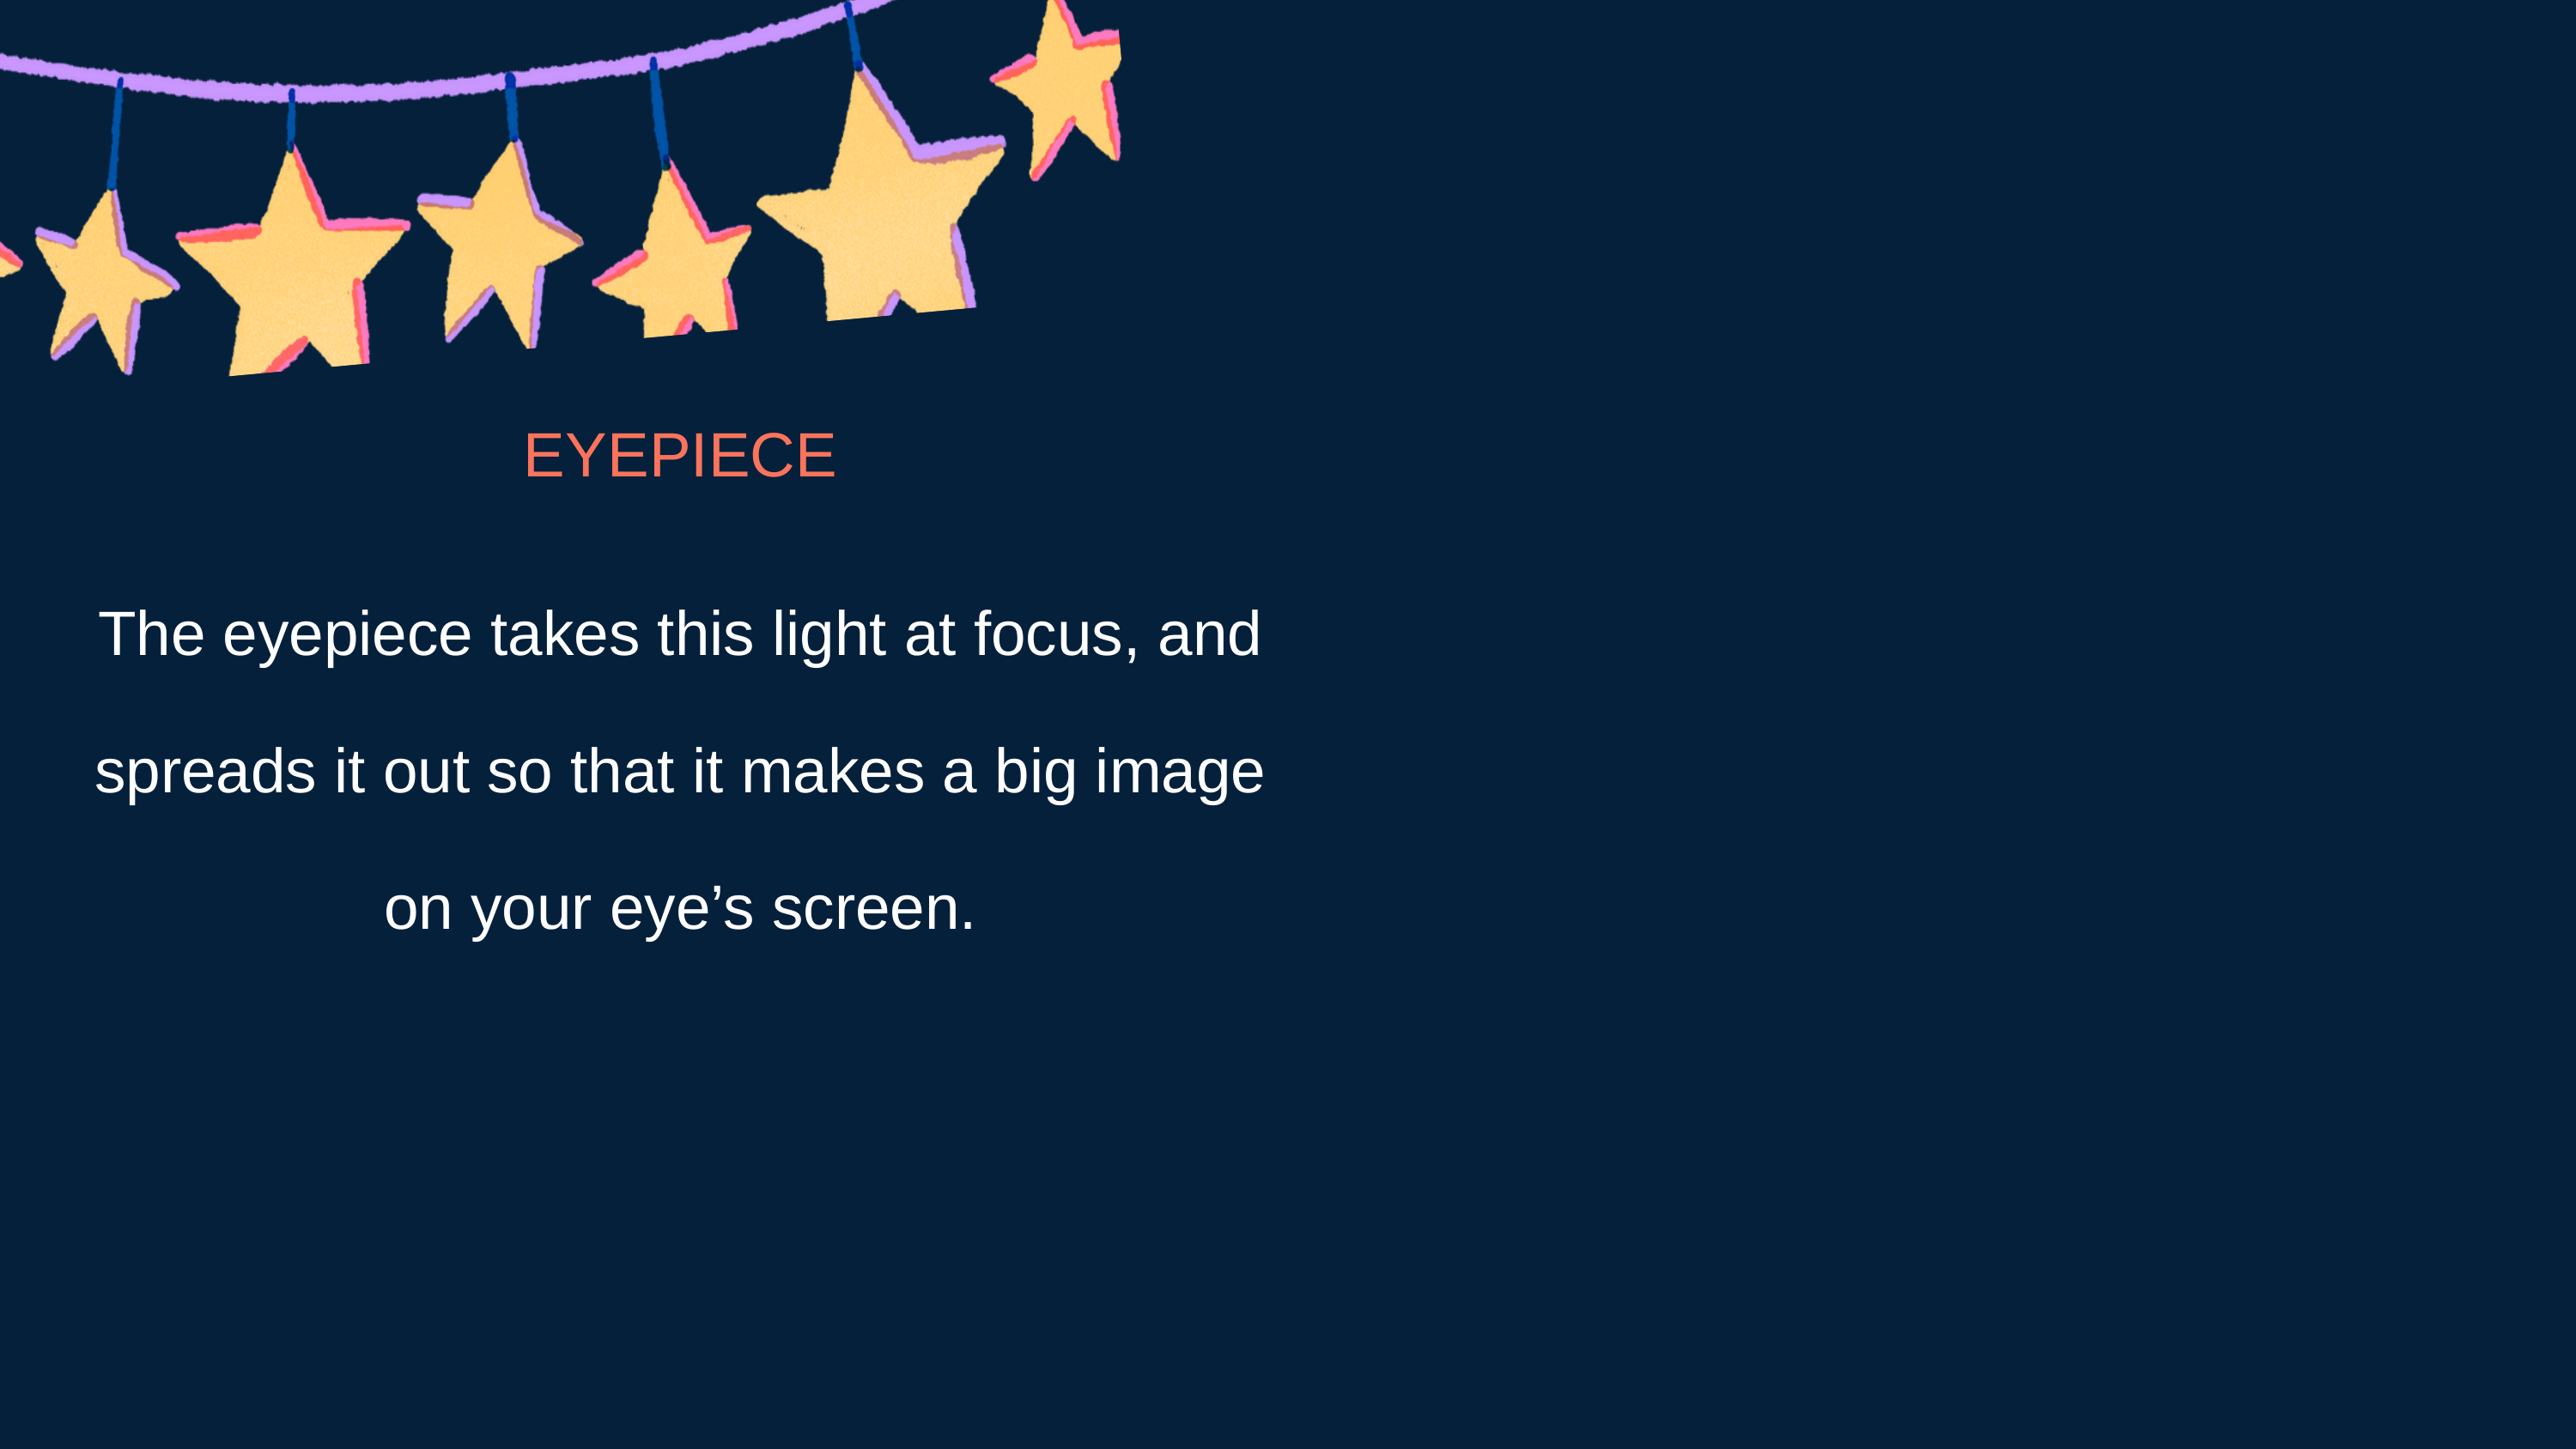

EYEPIECE
The eyepiece takes this light at focus, and spreads it out so that it makes a big image on your eye’s screen.